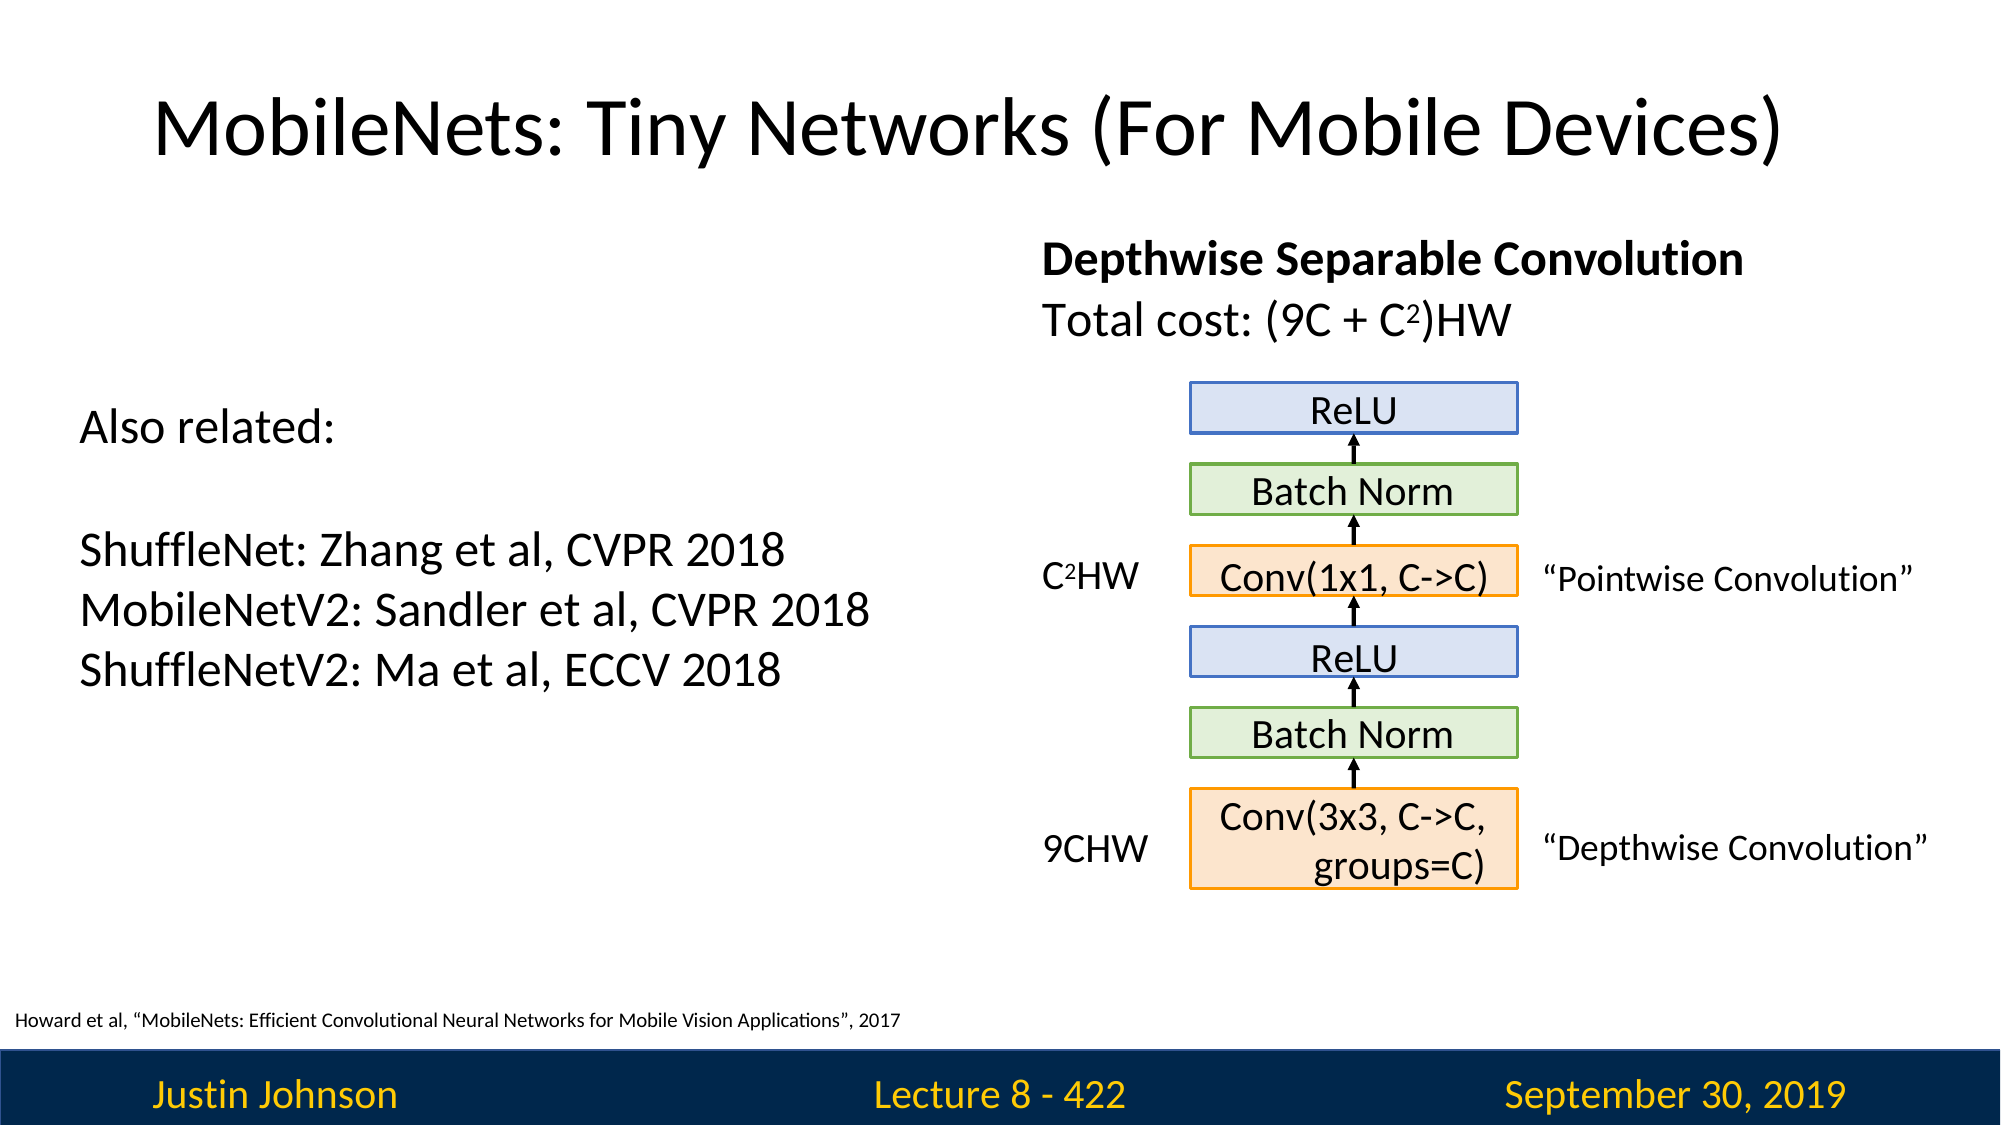

# MobileNets: Tiny Networks (For Mobile Devices)
Depthwise Separable Convolution
Total cost: (9C + C2)HW
ReLU
Also related:

ShuffleNet: Zhang et al, CVPR 2018 MobileNetV2: Sandler et al, CVPR 2018 ShuffleNetV2: Ma et al, ECCV 2018

Batch Norm

C2HW
Conv(1x1, C->C)
“Pointwise Convolution”

ReLU

Batch Norm

Conv(3x3, C->C,
groups=C)
9CHW
“Depthwise Convolution”
Howard et al, “MobileNets: Efficient Convolutional Neural Networks for Mobile Vision Applications”, 2017
Justin Johnson
September 30, 2019
Lecture 8 - 422